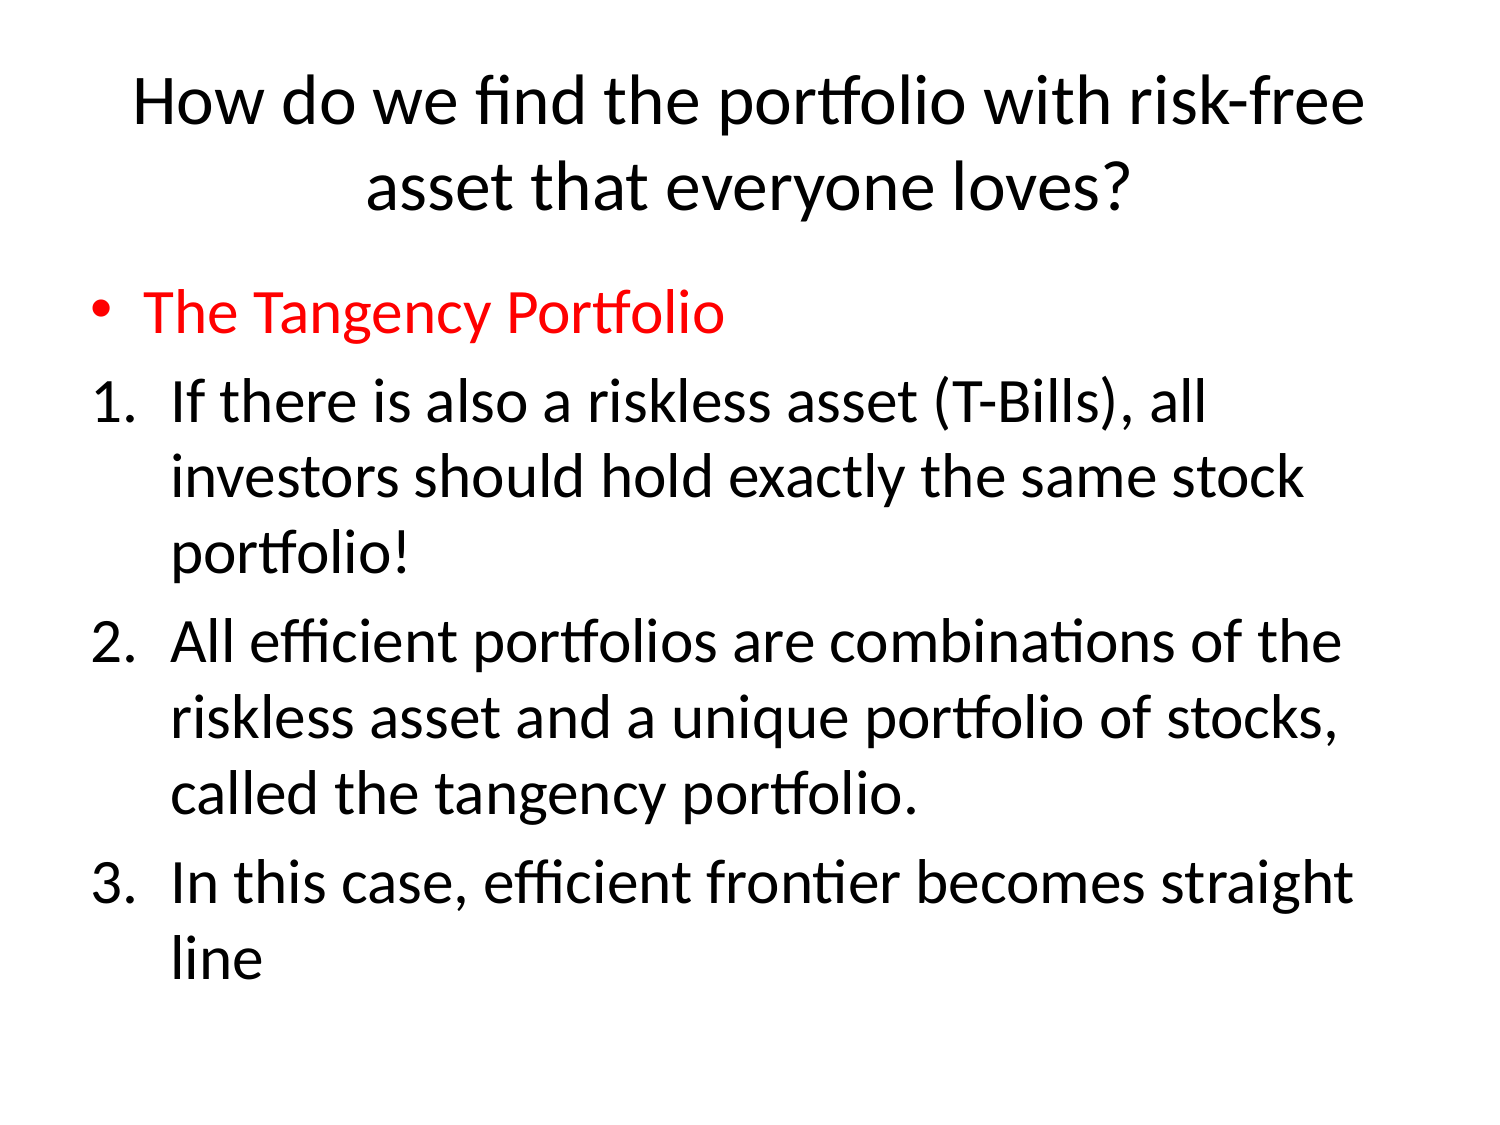

# How do we find the portfolio with risk-free asset that everyone loves?
The Tangency Portfolio
If there is also a riskless asset (T-Bills), all investors should hold exactly the same stock portfolio!
All efficient portfolios are combinations of the riskless asset and a unique portfolio of stocks, called the tangency portfolio.
In this case, efficient frontier becomes straight line